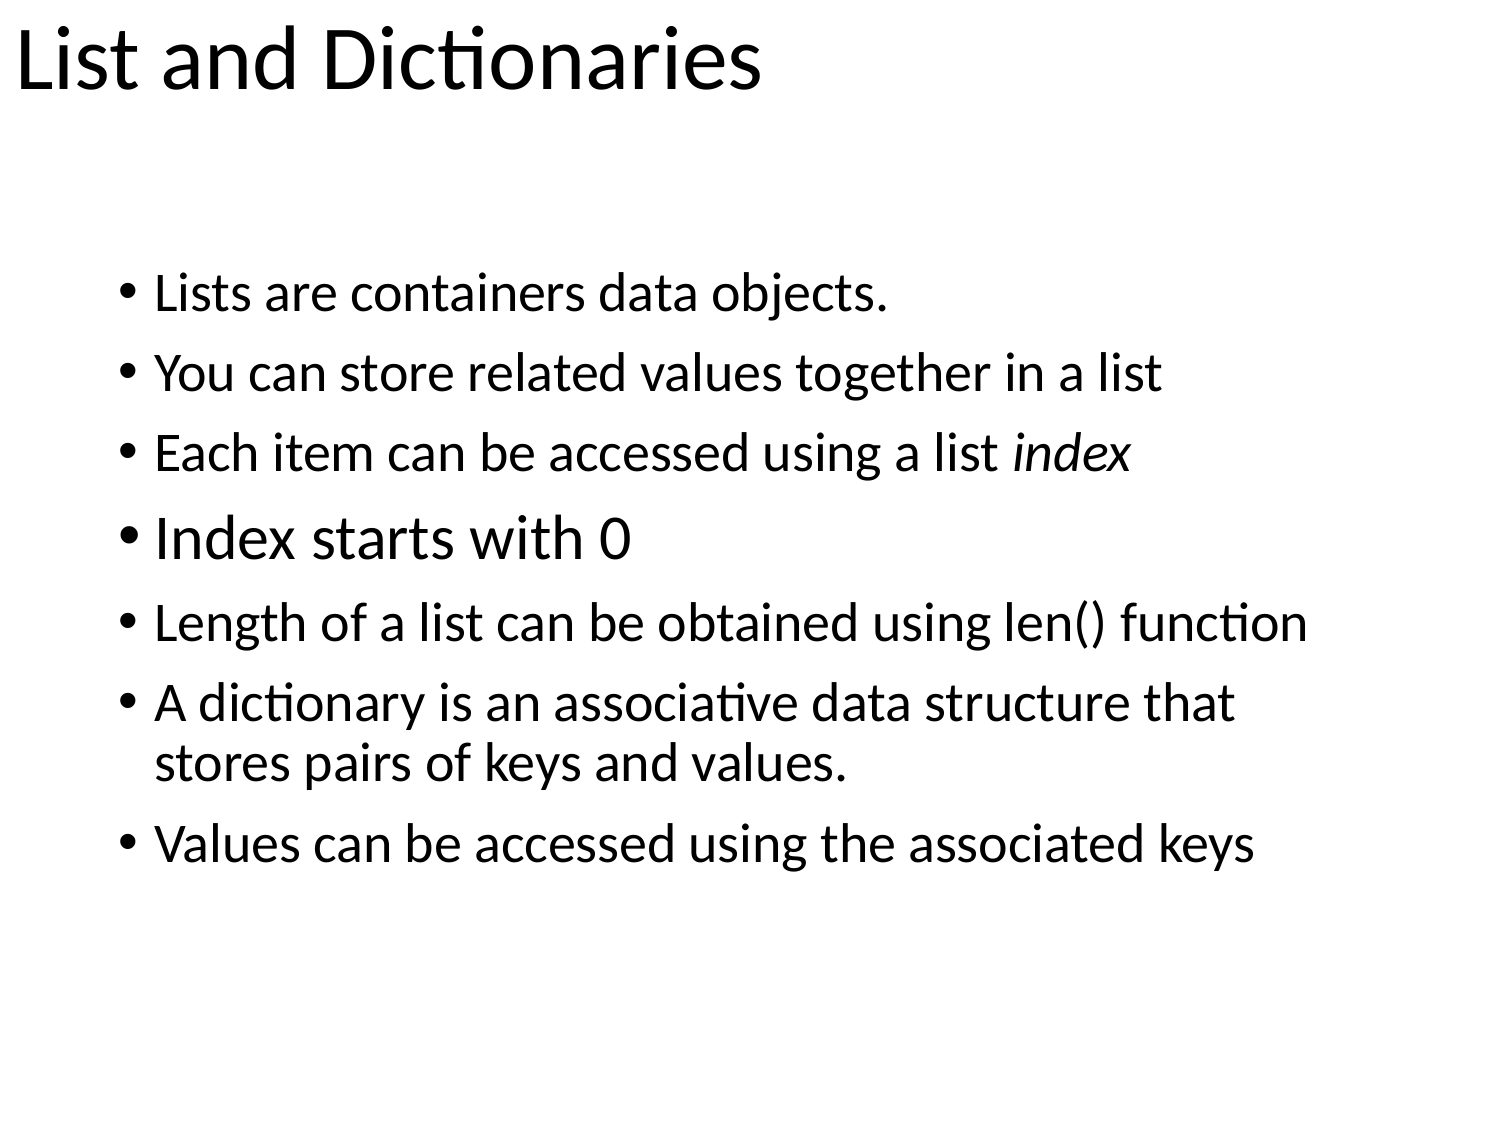

# List and Dictionaries

Lists are containers data objects.
You can store related values together in a list
Each item can be accessed using a list index
Index starts with 0
Length of a list can be obtained using len() function
A dictionary is an associative data structure that stores pairs of keys and values.
Values can be accessed using the associated keys